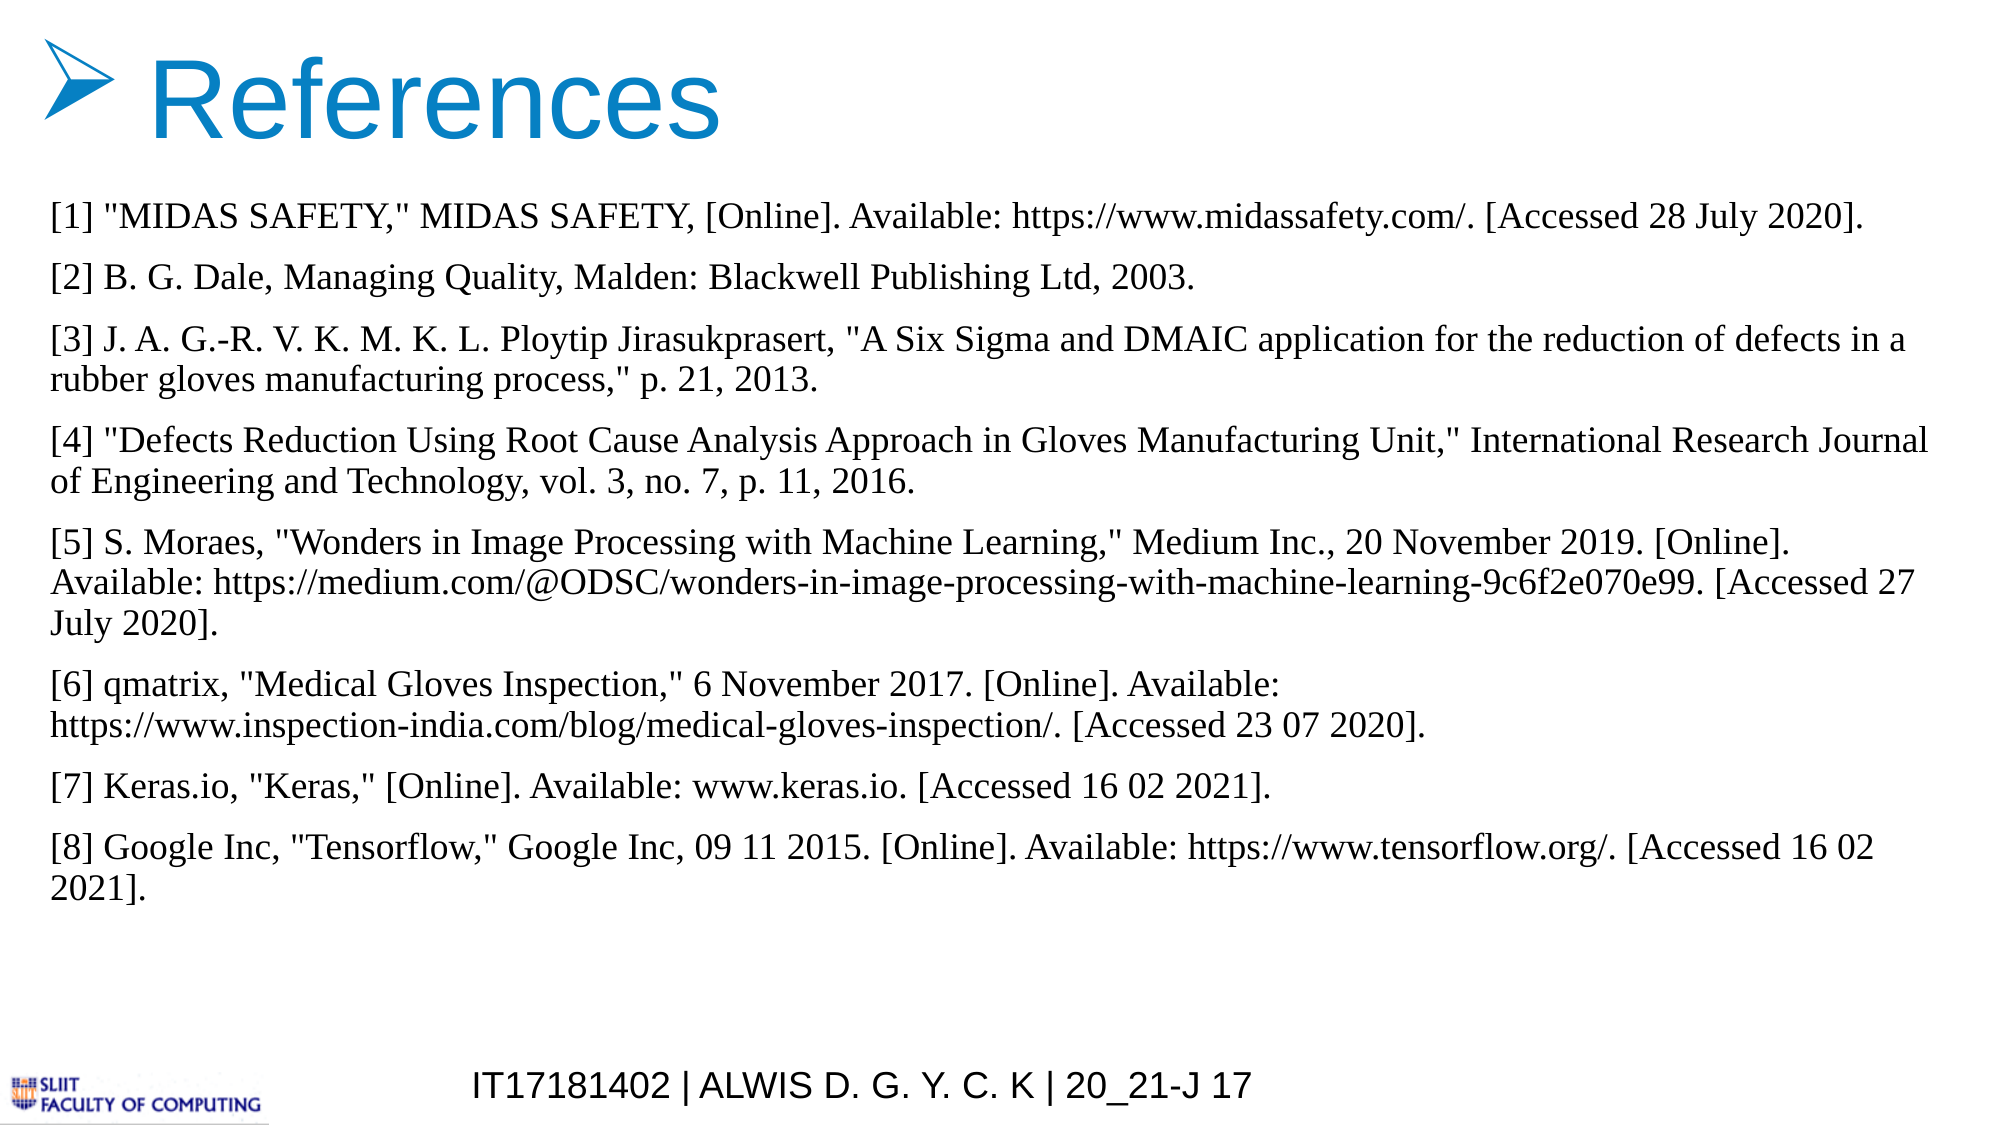

References
[1] "MIDAS SAFETY," MIDAS SAFETY, [Online]. Available: https://www.midassafety.com/. [Accessed 28 July 2020].
[2] B. G. Dale, Managing Quality, Malden: Blackwell Publishing Ltd, 2003.
[3] J. A. G.-R. V. K. M. K. L. Ploytip Jirasukprasert, "A Six Sigma and DMAIC application for the reduction of defects in a rubber gloves manufacturing process," p. 21, 2013.
[4] "Defects Reduction Using Root Cause Analysis Approach in Gloves Manufacturing Unit," International Research Journal of Engineering and Technology, vol. 3, no. 7, p. 11, 2016.
[5] S. Moraes, "Wonders in Image Processing with Machine Learning," Medium Inc., 20 November 2019. [Online]. Available: https://medium.com/@ODSC/wonders-in-image-processing-with-machine-learning-9c6f2e070e99. [Accessed 27 July 2020].
[6] qmatrix, "Medical Gloves Inspection," 6 November 2017. [Online]. Available: https://www.inspection-india.com/blog/medical-gloves-inspection/. [Accessed 23 07 2020].
[7] Keras.io, "Keras," [Online]. Available: www.keras.io. [Accessed 16 02 2021].
[8] Google Inc, "Tensorflow," Google Inc, 09 11 2015. [Online]. Available: https://www.tensorflow.org/. [Accessed 16 02 2021].
IT17181402 | ALWIS D. G. Y. C. K | 20_21-J 17